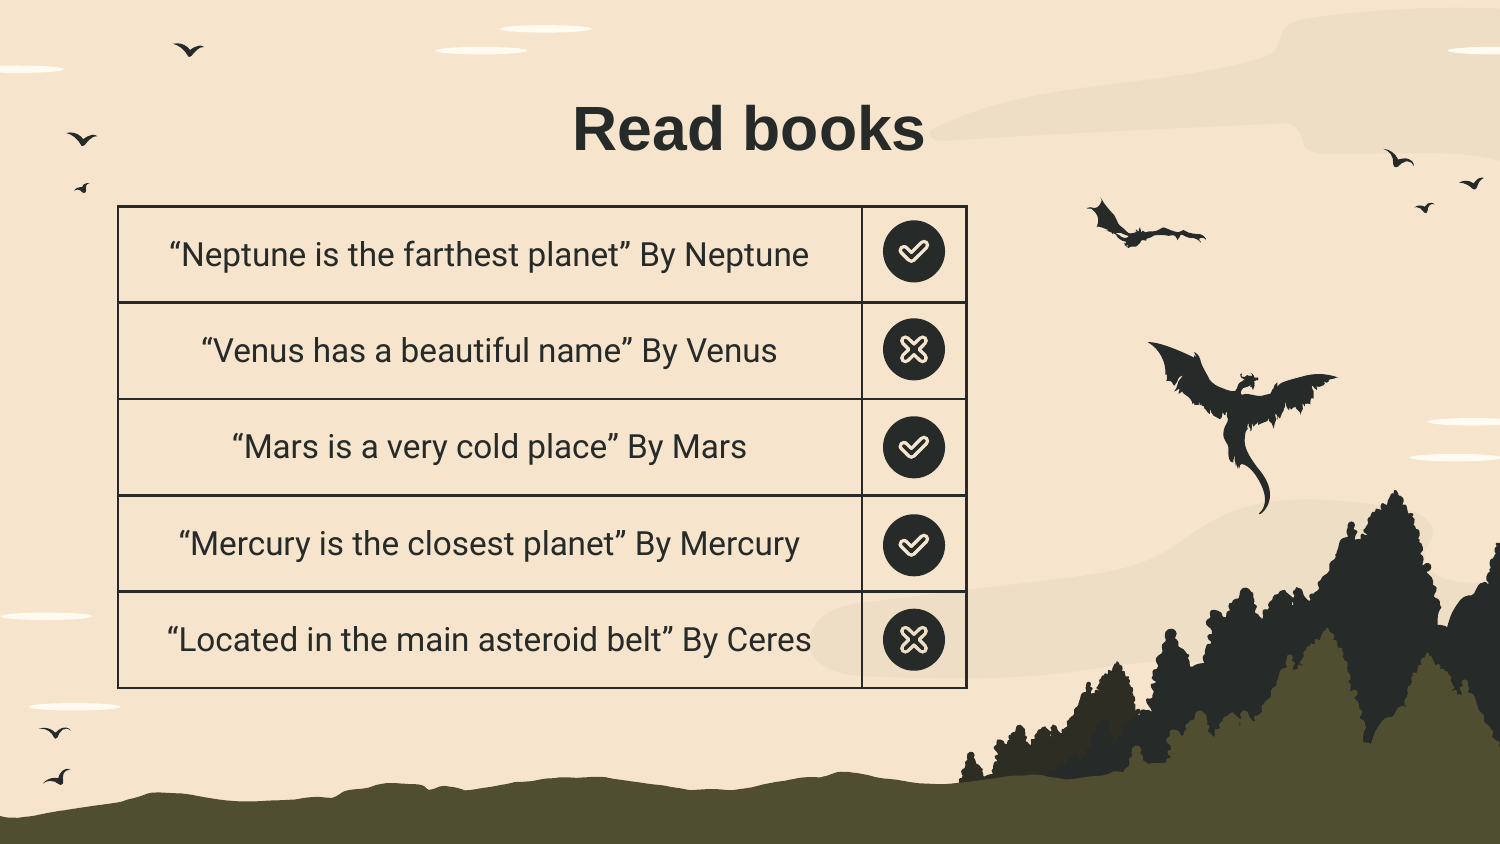

# Read books

| “Neptune is the farthest planet” By Neptune |  |
| --- | --- |
| “Venus has a beautiful name” By Venus |  |
| “Mars is a very cold place” By Mars |  |
| “Mercury is the closest planet” By Mercury |  |
| “Located in the main asteroid belt” By Ceres |  |